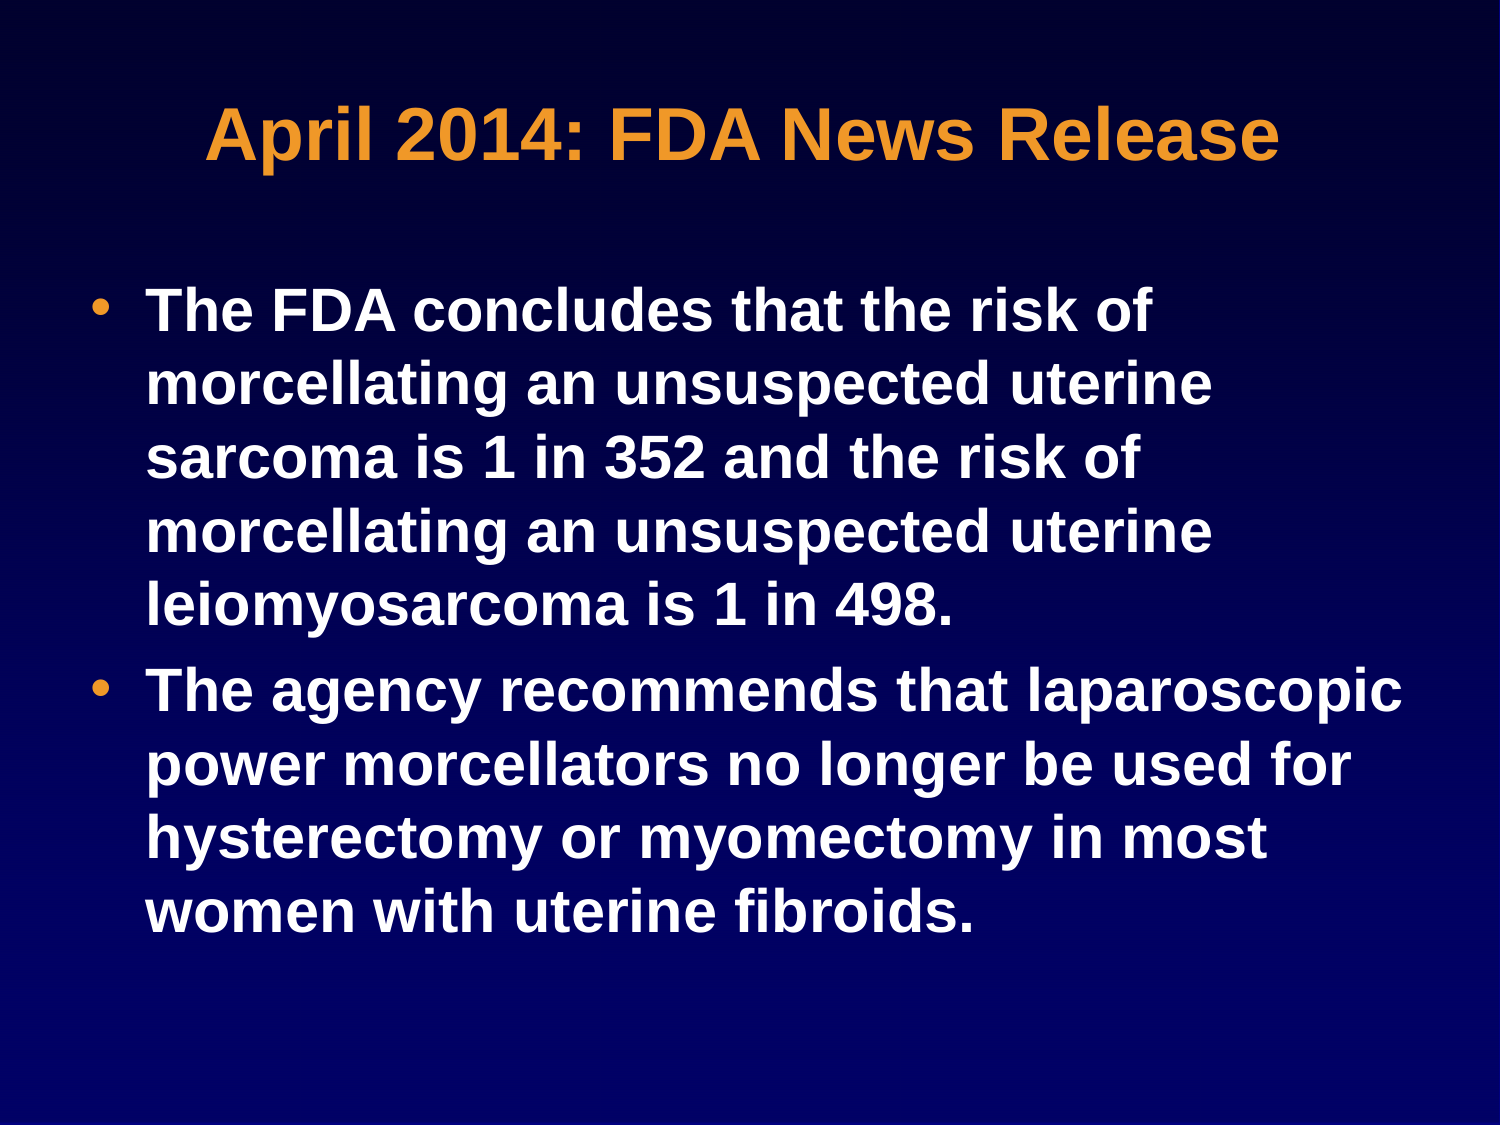

# April 2014: FDA News Release
The FDA concludes that the risk of morcellating an unsuspected uterine sarcoma is 1 in 352 and the risk of morcellating an unsuspected uterine leiomyosarcoma is 1 in 498.
The agency recommends that laparoscopic power morcellators no longer be used for hysterectomy or myomectomy in most women with uterine fibroids.